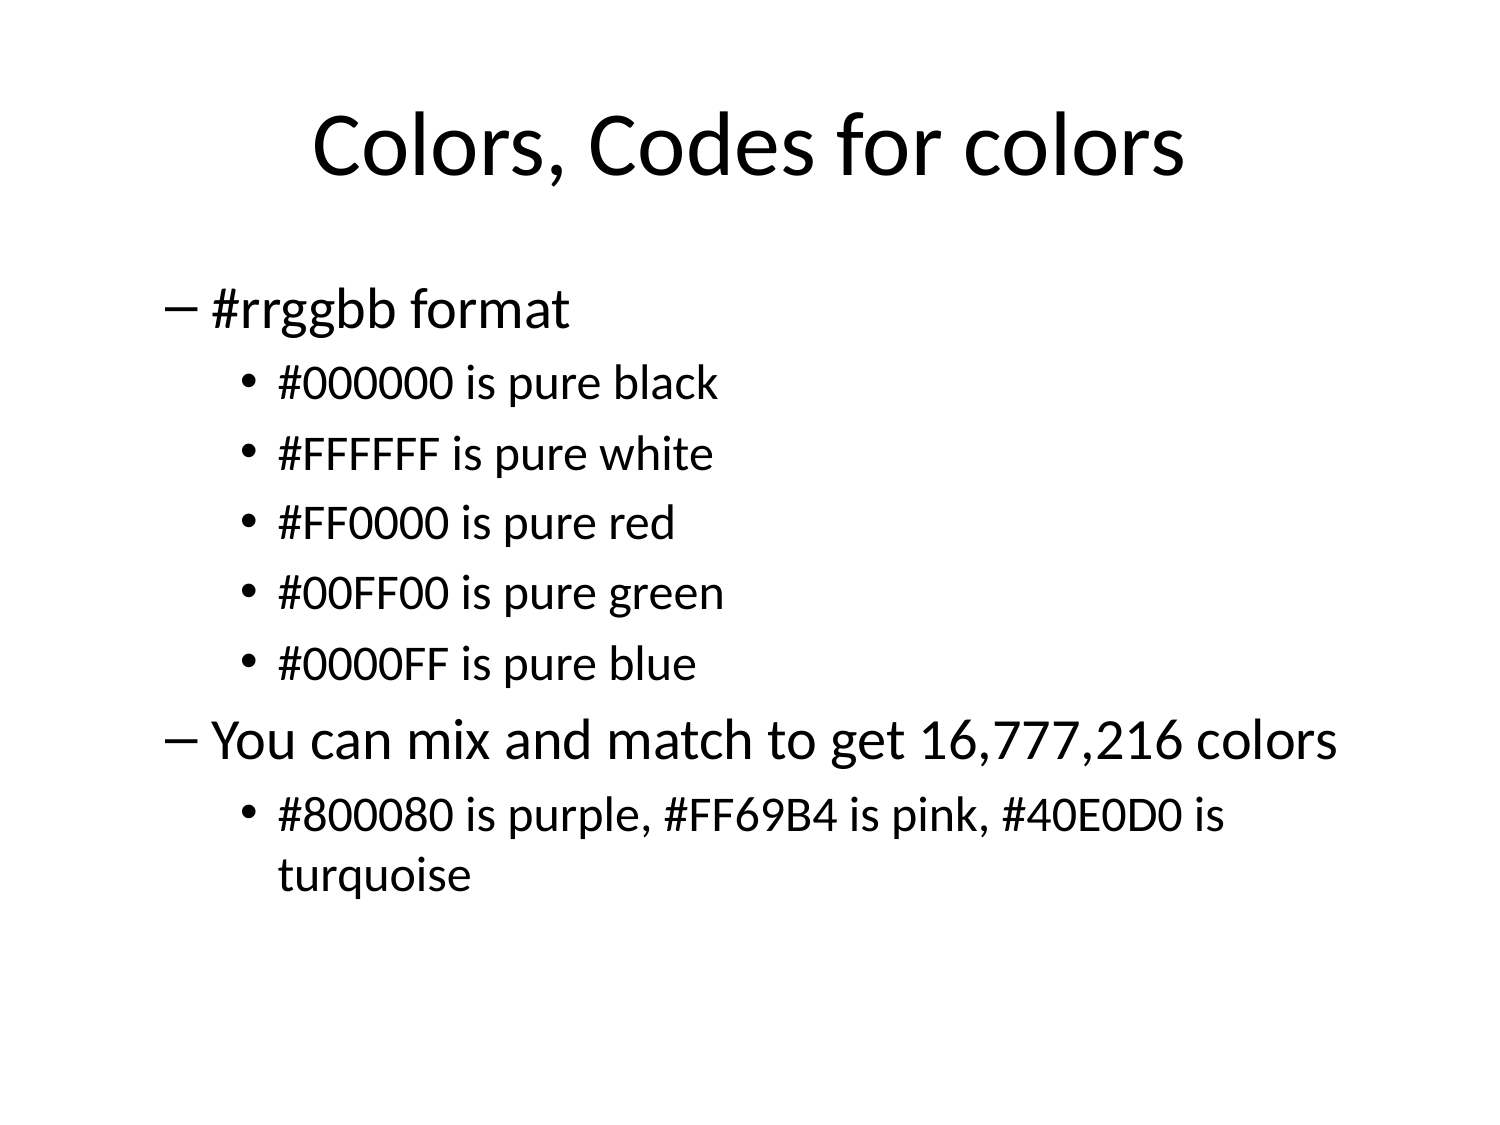

# Colors, Codes for colors
#rrggbb format
#000000 is pure black
#FFFFFF is pure white
#FF0000 is pure red
#00FF00 is pure green
#0000FF is pure blue
You can mix and match to get 16,777,216 colors
#800080 is purple, #FF69B4 is pink, #40E0D0 is turquoise